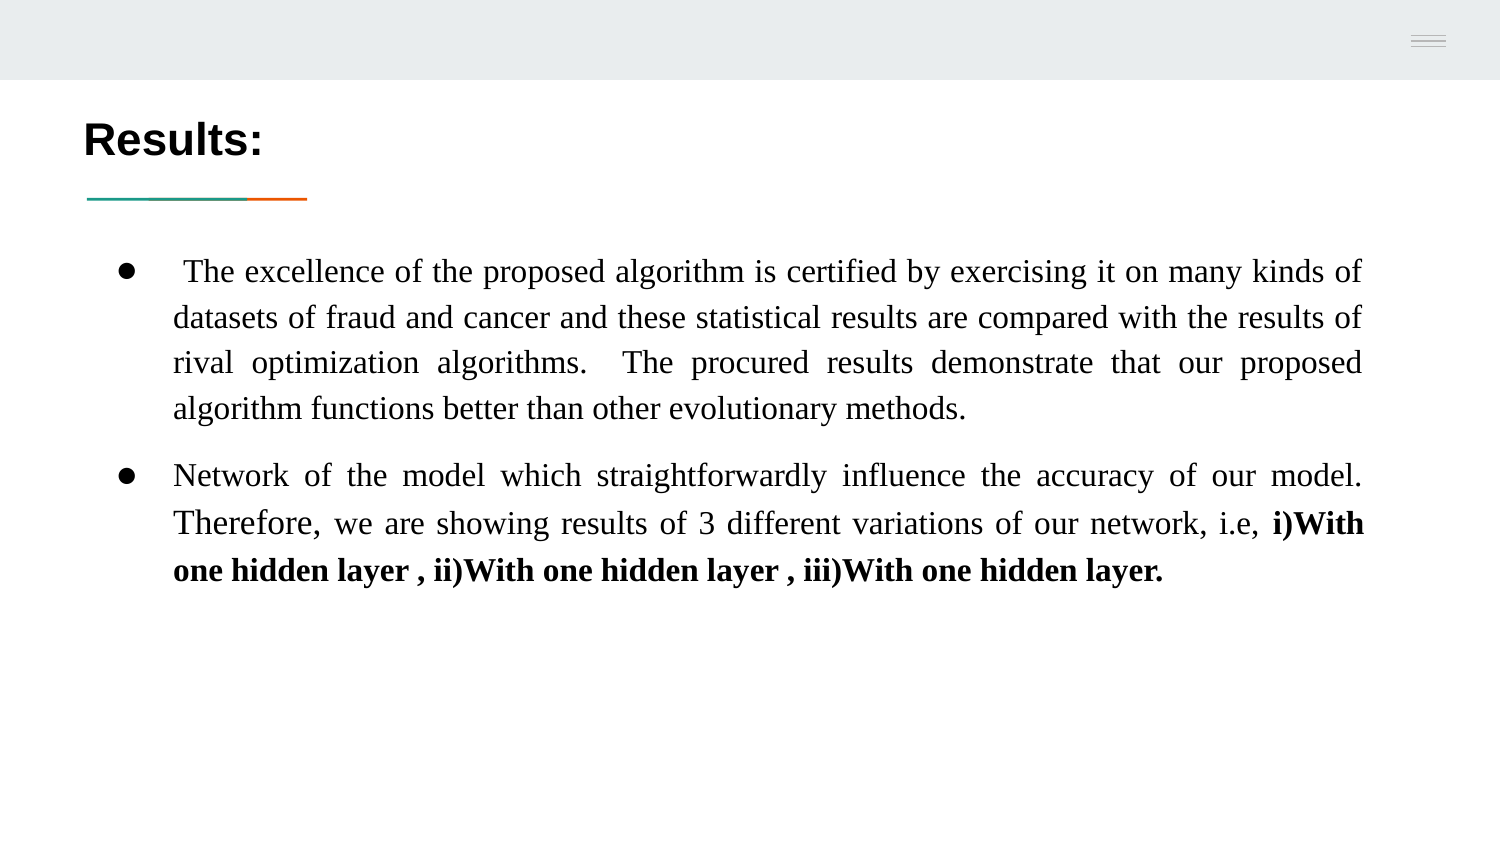

Results:
 The excellence of the proposed algorithm is certified by exercising it on many kinds of datasets of fraud and cancer and these statistical results are compared with the results of rival optimization algorithms.  The procured results demonstrate that our proposed algorithm functions better than other evolutionary methods.
Network of the model which straightforwardly influence the accuracy of our model. Therefore, we are showing results of 3 different variations of our network, i.e, i)With one hidden layer , ii)With one hidden layer , iii)With one hidden layer.